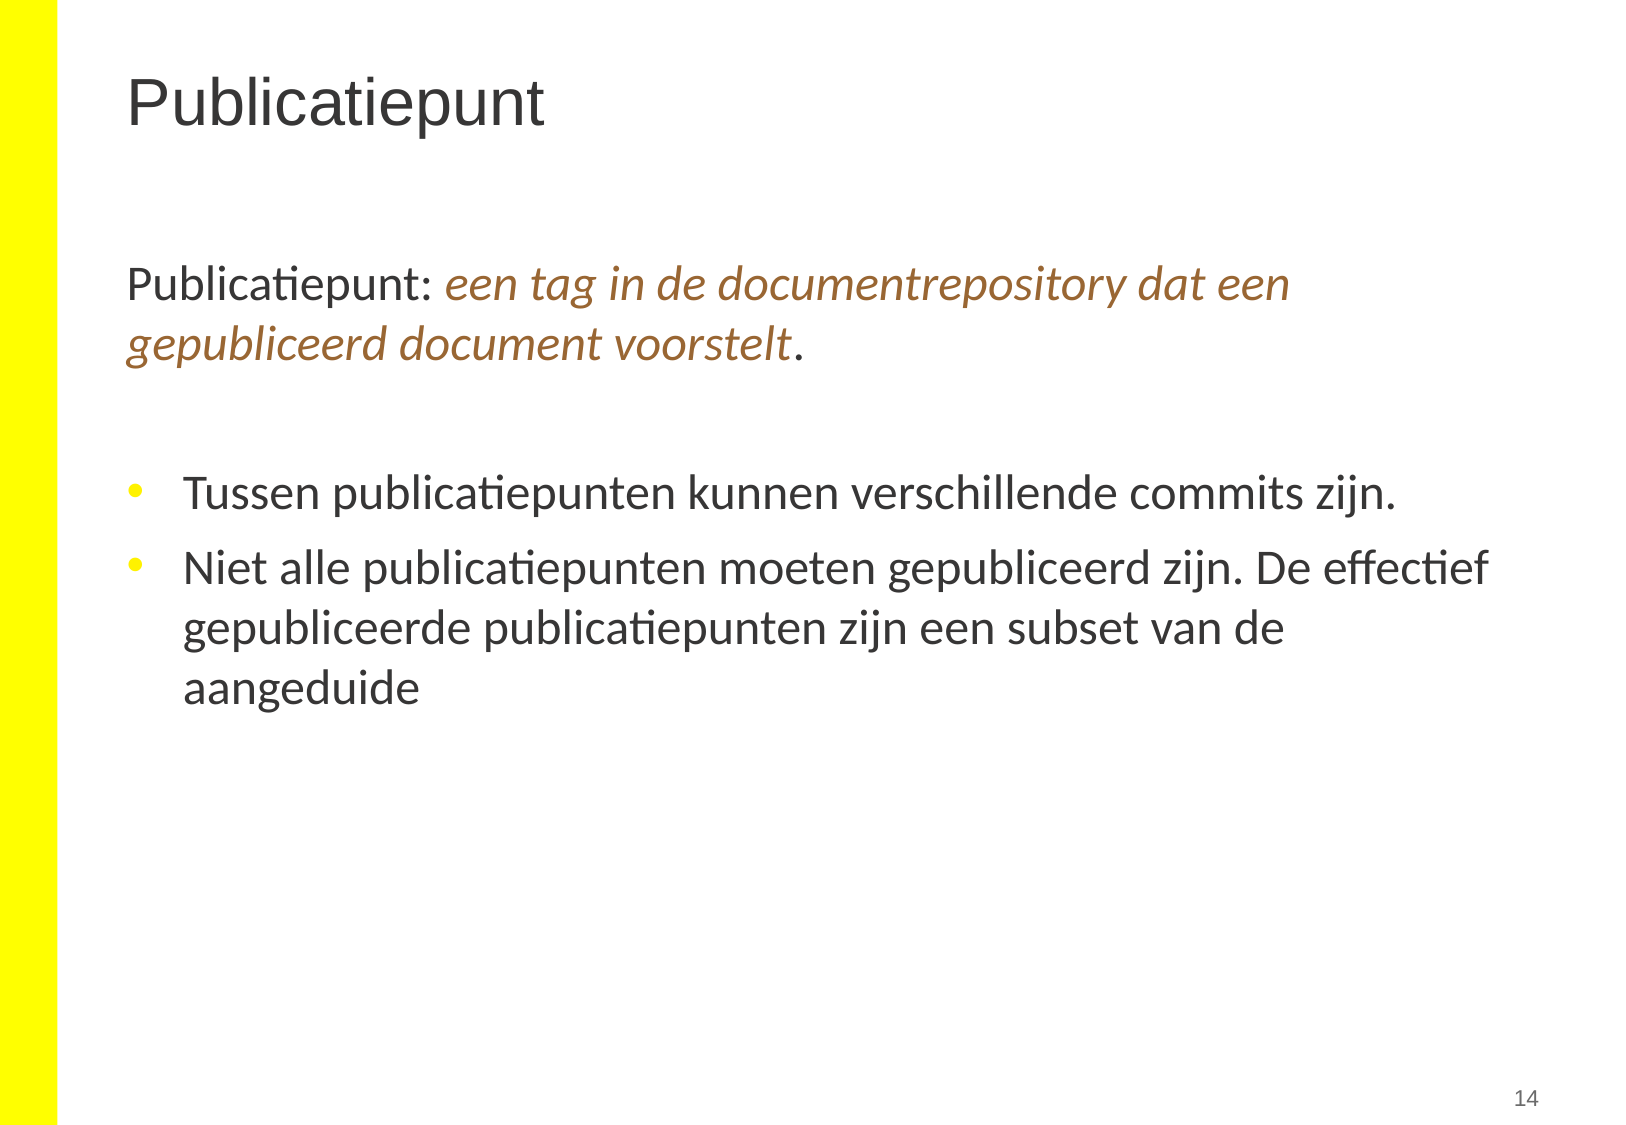

13/06/2019
# Publicatiepunt
Publicatiepunt: een tag in de documentrepository dat een gepubliceerd document voorstelt.

Tussen publicatiepunten kunnen verschillende commits zijn.
Niet alle publicatiepunten moeten gepubliceerd zijn. De effectief gepubliceerde publicatiepunten zijn een subset van de aangeduide
14